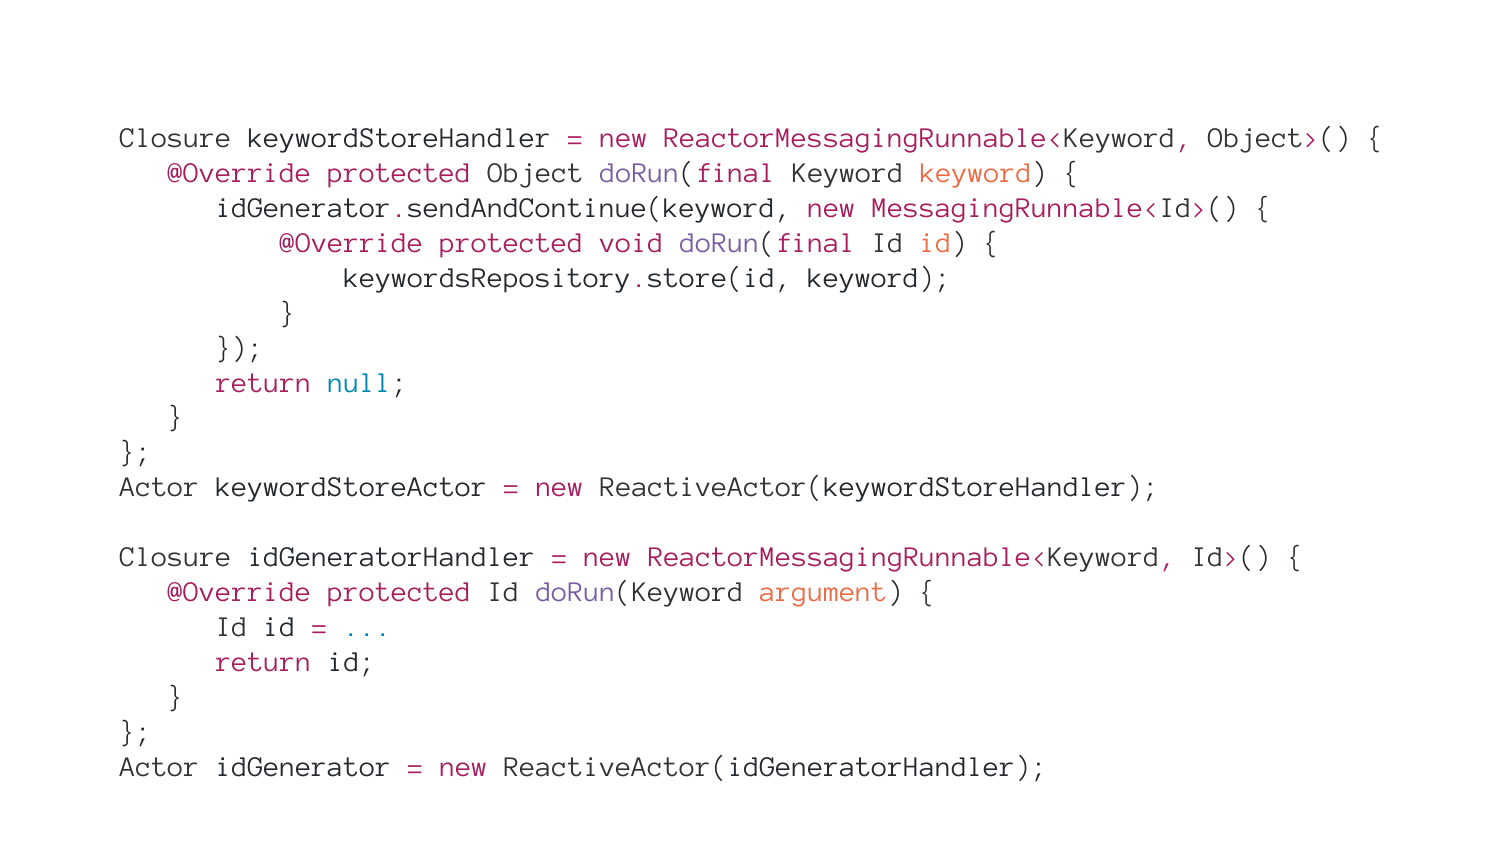

Closure keywordStoreHandler = new ReactorMessagingRunnable<Keyword, Object>() {
   @Override protected Object doRun(final Keyword keyword) {
      idGenerator.sendAndContinue(keyword, new MessagingRunnable<Id>() {
          @Override protected void doRun(final Id id) {
              keywordsRepository.store(id, keyword);
          }
      });
      return null;
   }
};
Actor keywordStoreActor = new ReactiveActor(keywordStoreHandler);

Closure idGeneratorHandler = new ReactorMessagingRunnable<Keyword, Id>() {
   @Override protected Id doRun(Keyword argument) {
      Id id = ...
      return id;
   }
};
Actor idGenerator = new ReactiveActor(idGeneratorHandler);